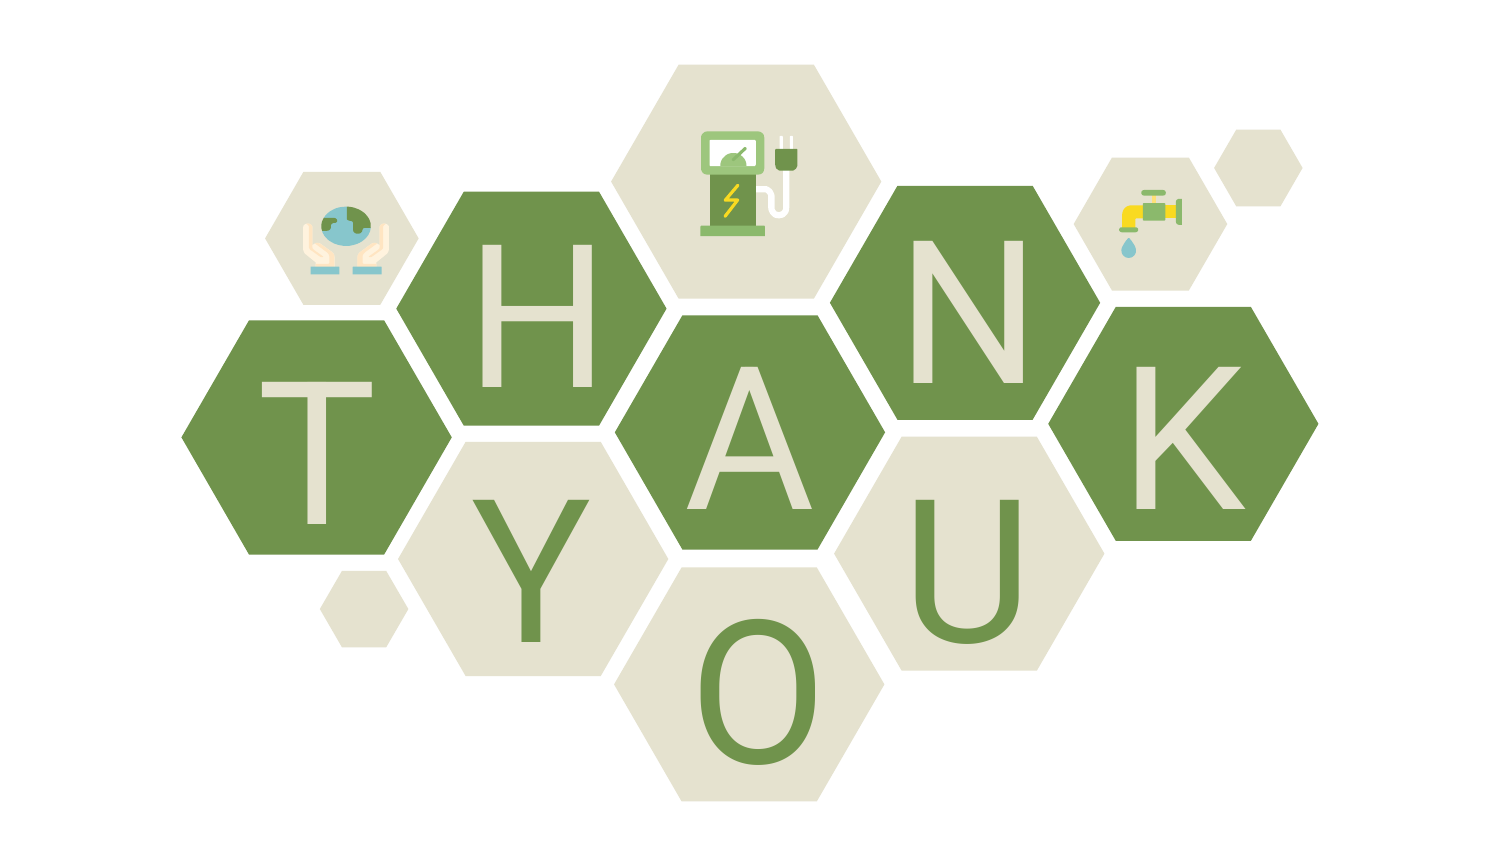

N
H

A
K
T
Y
U
O